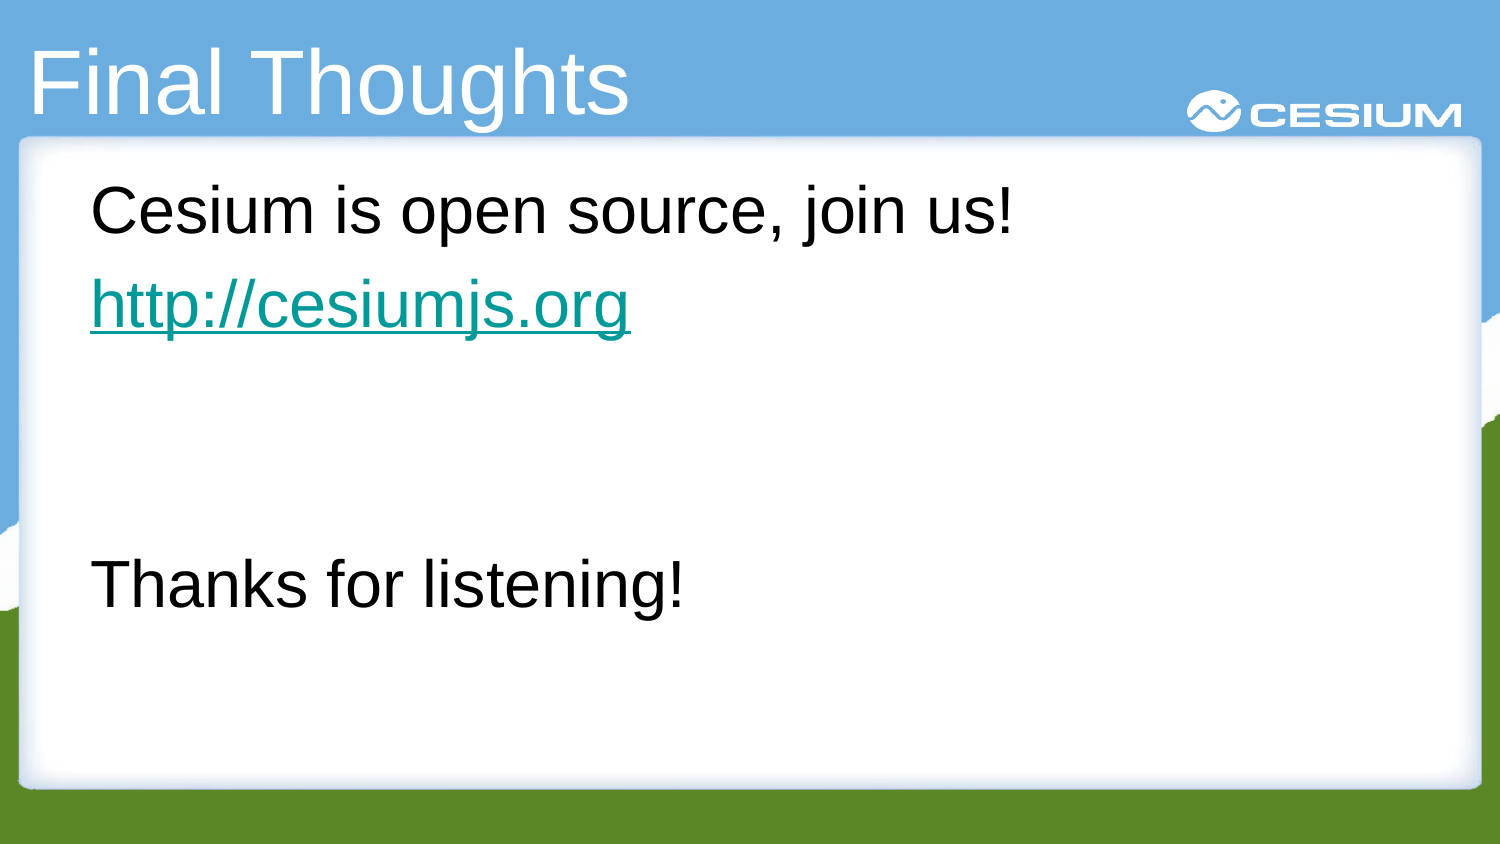

# Final Thoughts
Cesium is open source, join us!
http://cesiumjs.org

Thanks for listening!